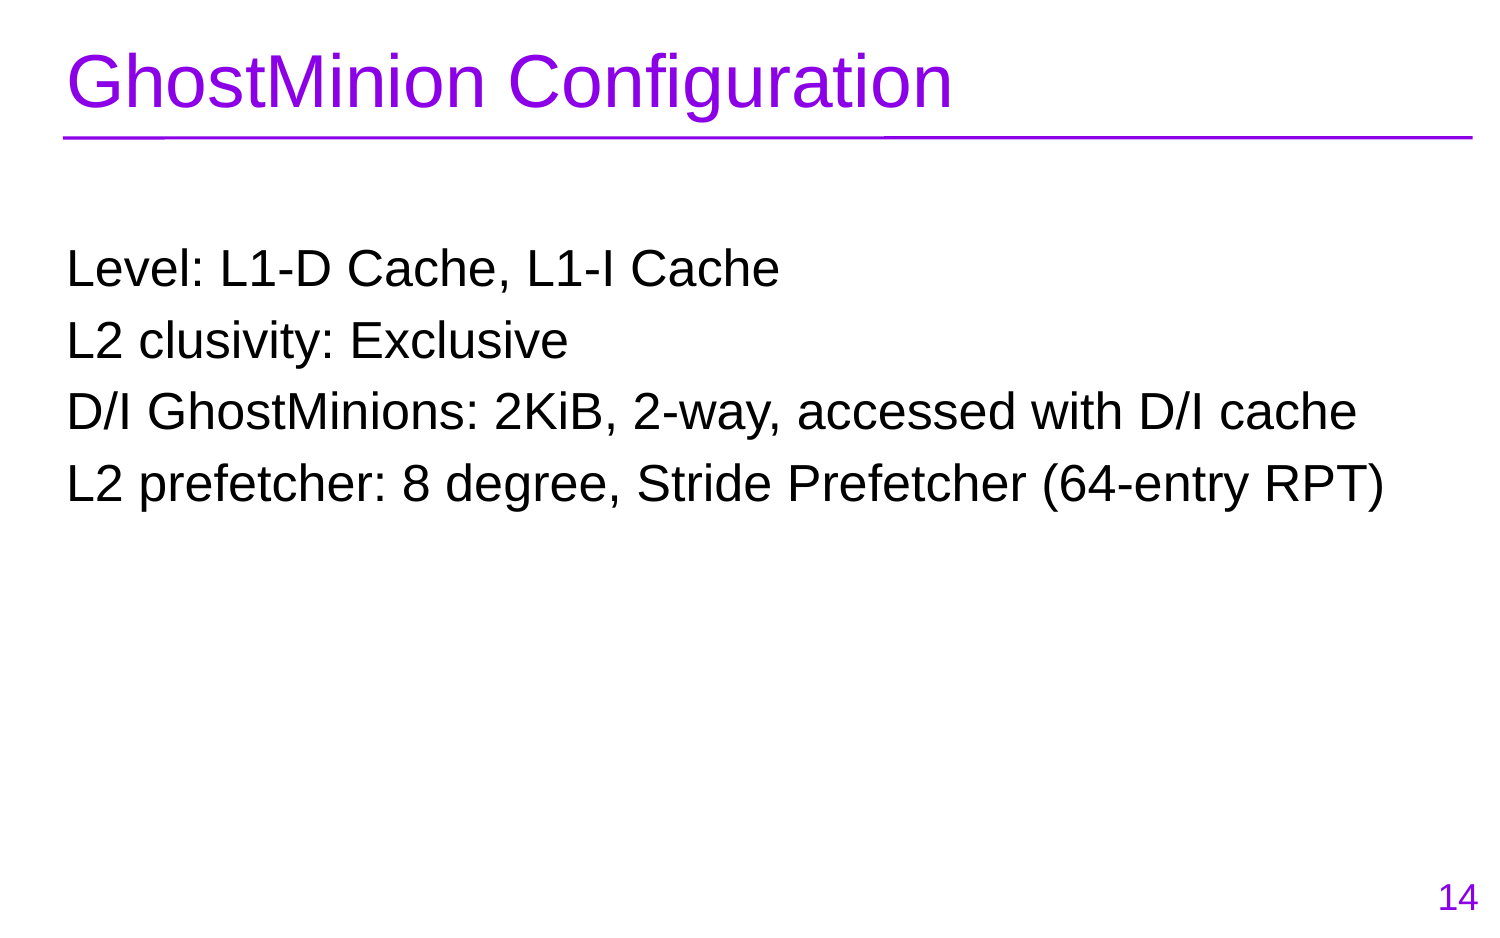

# GhostMinion Configuration
Level: L1-D Cache, L1-I Cache
L2 clusivity: Exclusive
D/I GhostMinions: 2KiB, 2-way, accessed with D/I cache
L2 prefetcher: 8 degree, Stride Prefetcher (64-entry RPT)

14